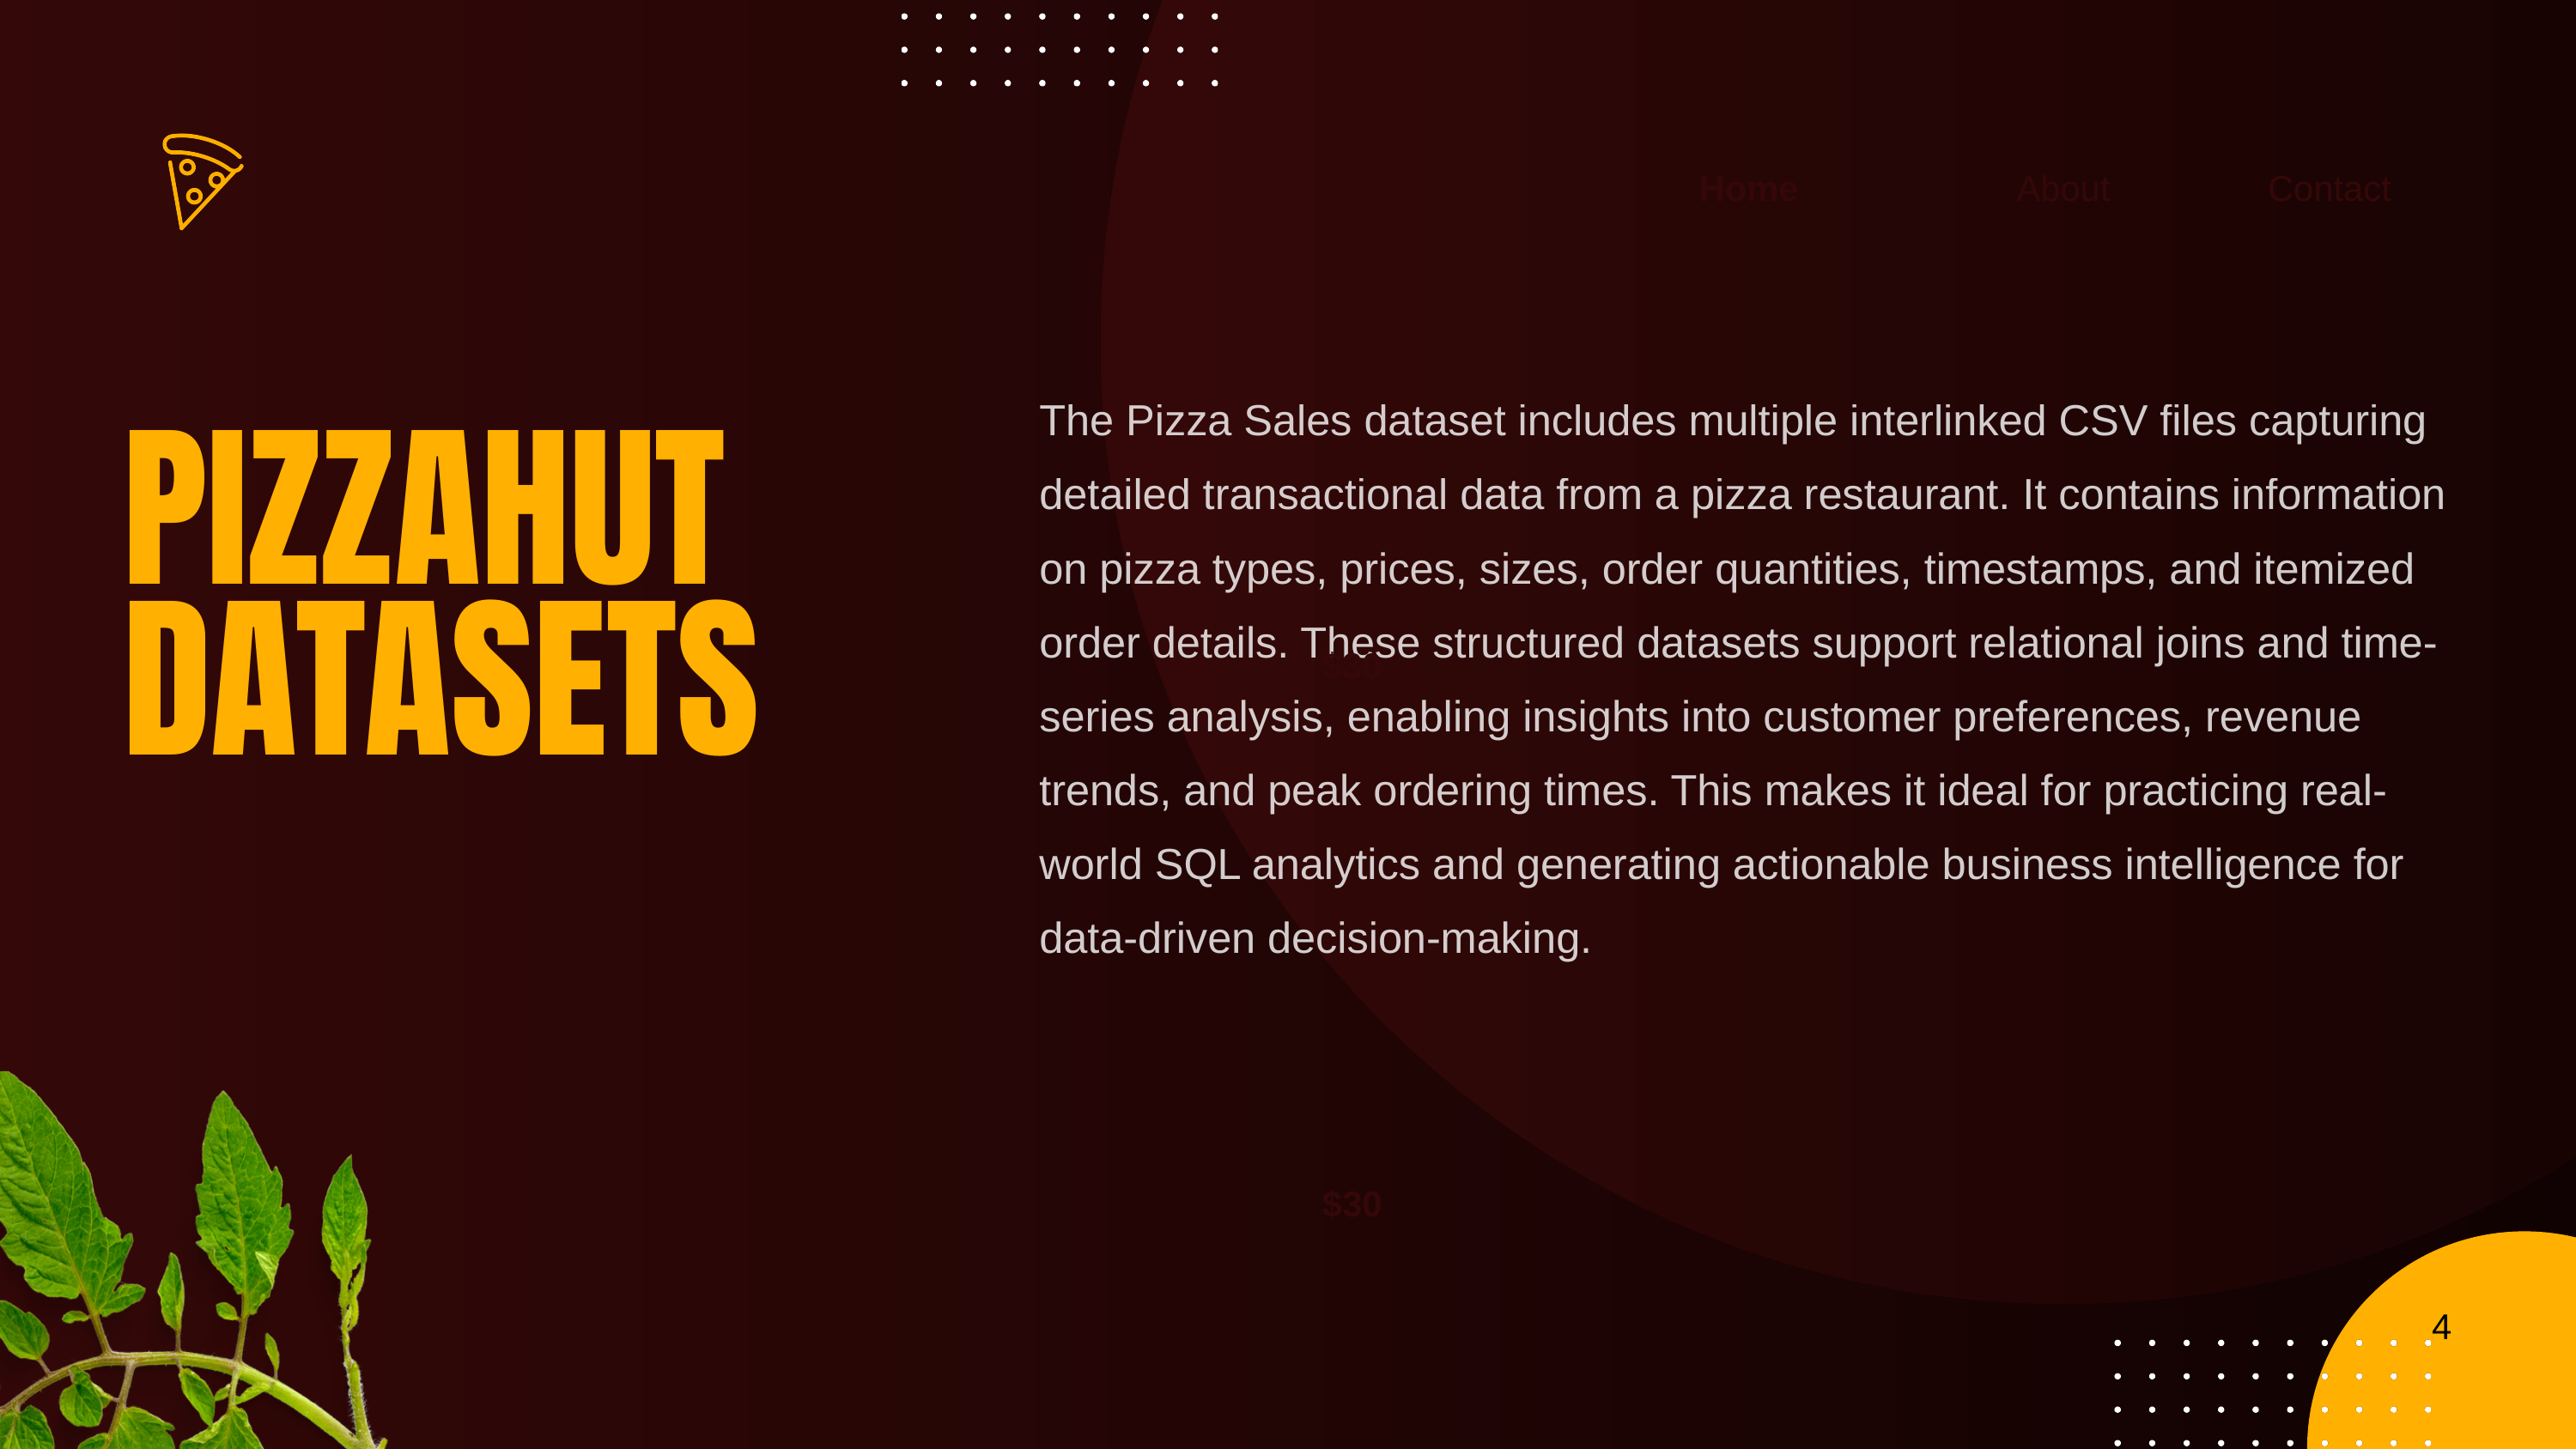

Home
About
Contact
The Pizza Sales dataset includes multiple interlinked CSV files capturing detailed transactional data from a pizza restaurant. It contains information on pizza types, prices, sizes, order quantities, timestamps, and itemized order details. These structured datasets support relational joins and time-series analysis, enabling insights into customer preferences, revenue trends, and peak ordering times. This makes it ideal for practicing real-world SQL analytics and generating actionable business intelligence for data-driven decision-making.

PIZZAHUT DATASETS
$30

$30

4